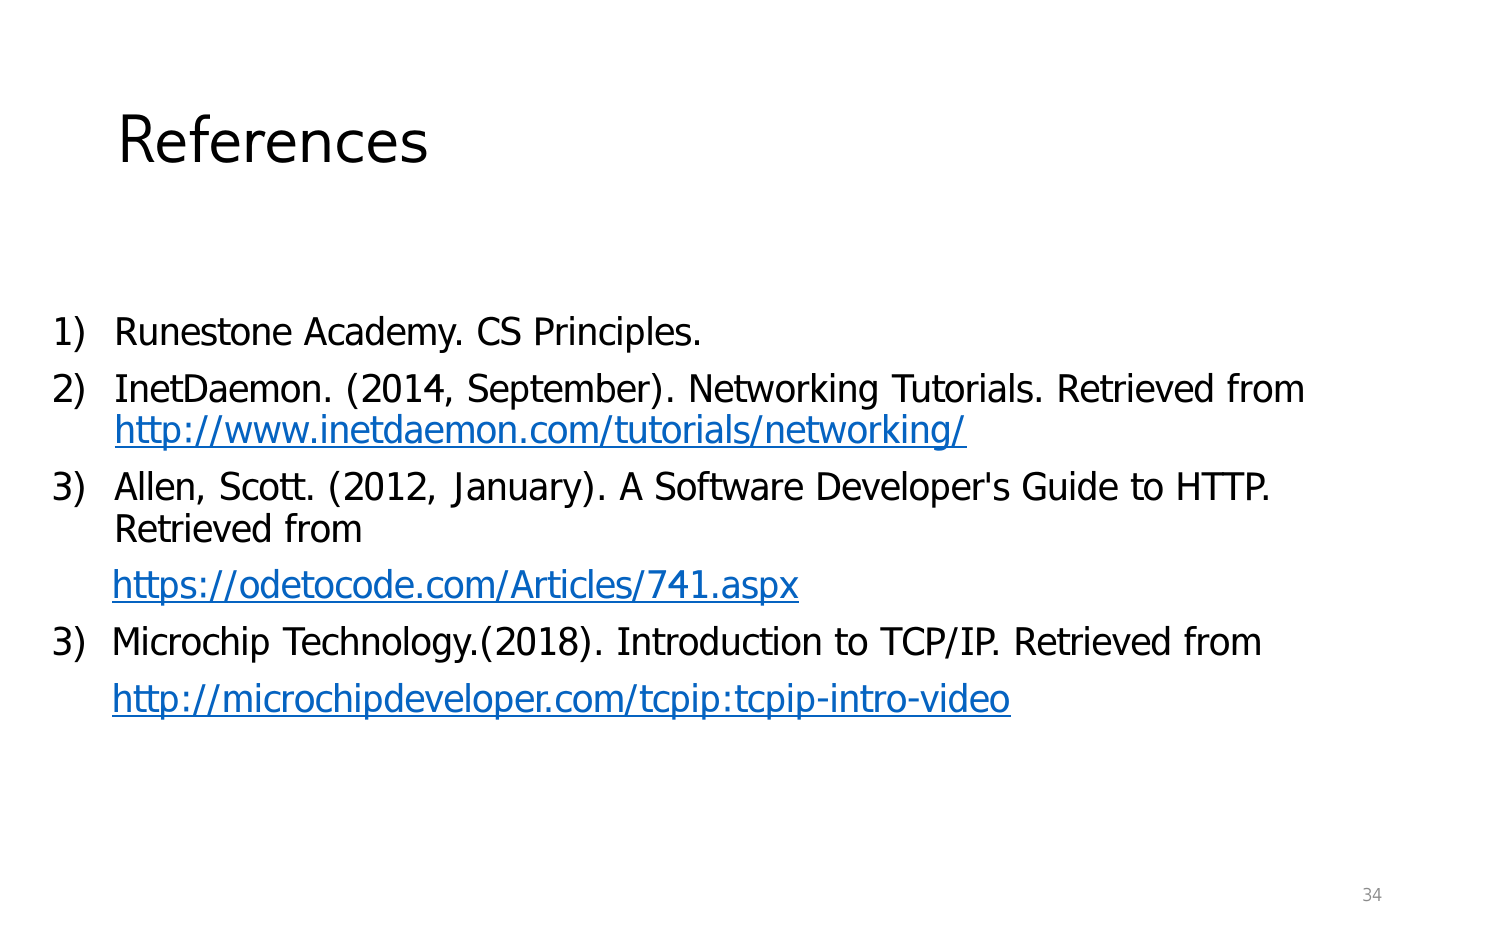

# References

Runestone Academy. CS Principles.
InetDaemon. (2014, September). Networking Tutorials. Retrieved from http://www.inetdaemon.com/tutorials/networking/
Allen, Scott. (2012, January). A Software Developer's Guide to HTTP. Retrieved from
     https://odetocode.com/Articles/741.aspx
3)  Microchip Technology.(2018). Introduction to TCP/IP. Retrieved from
     http://microchipdeveloper.com/tcpip:tcpip-intro-video

34